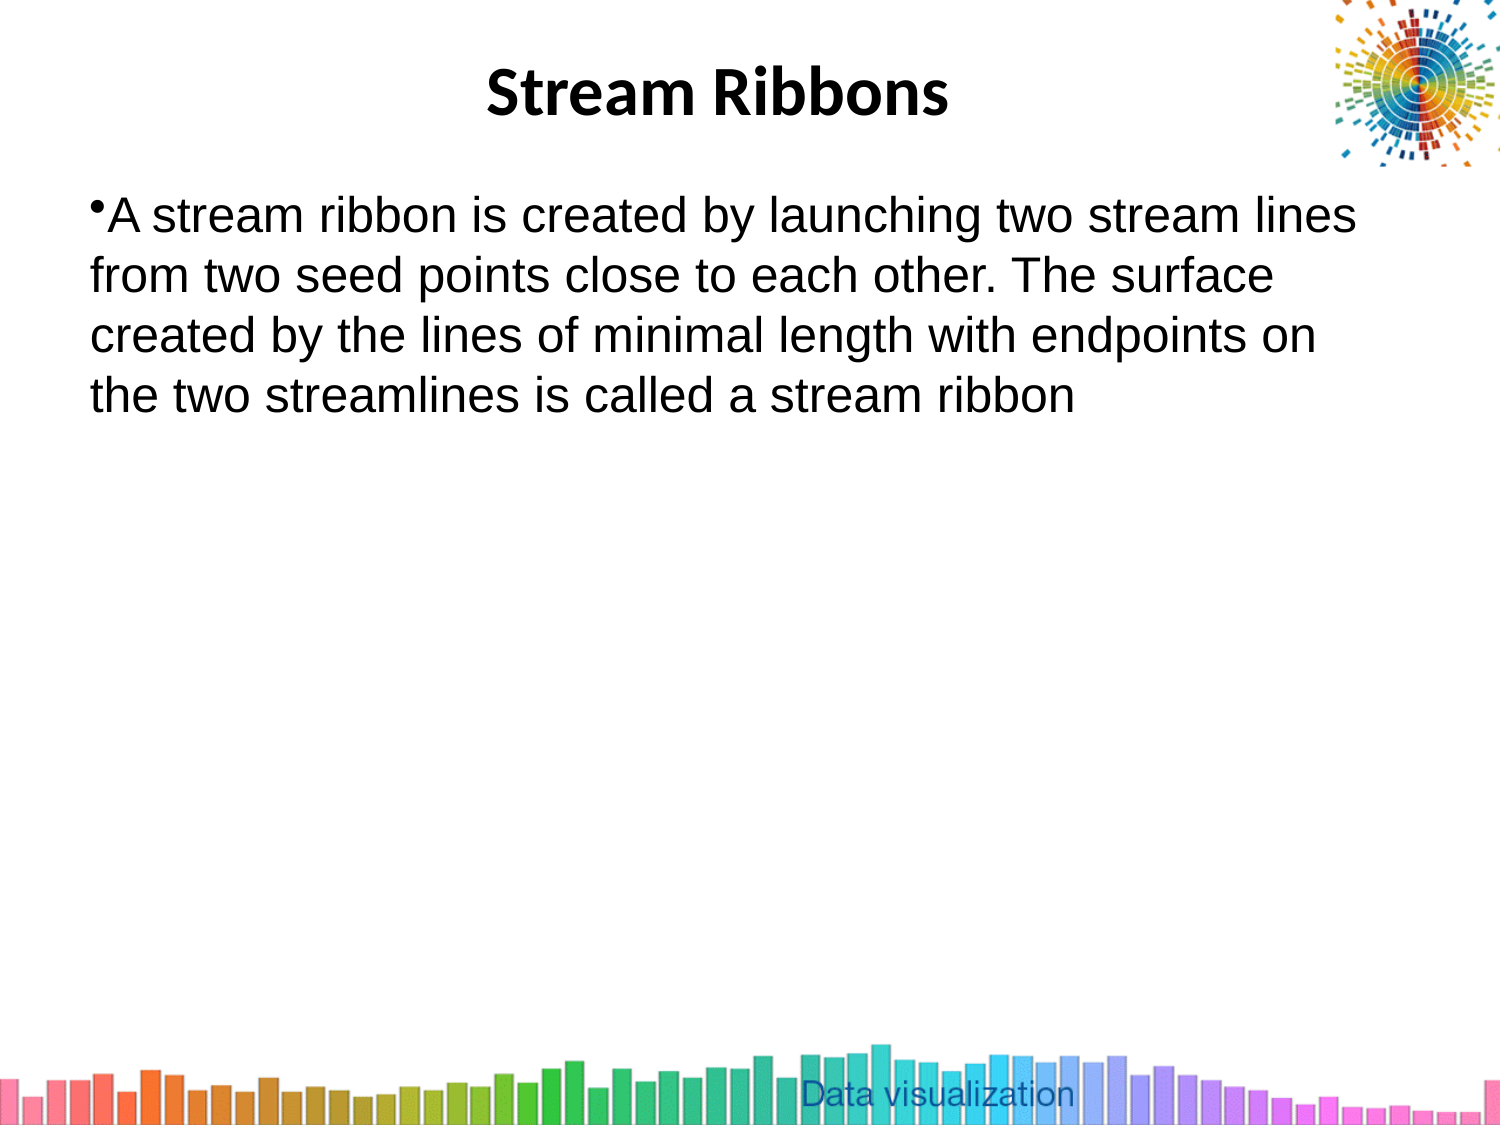

# Stream Ribbons
A stream ribbon is created by launching two stream lines from two seed points close to each other. The surface created by the lines of minimal length with endpoints on the two streamlines is called a stream ribbon